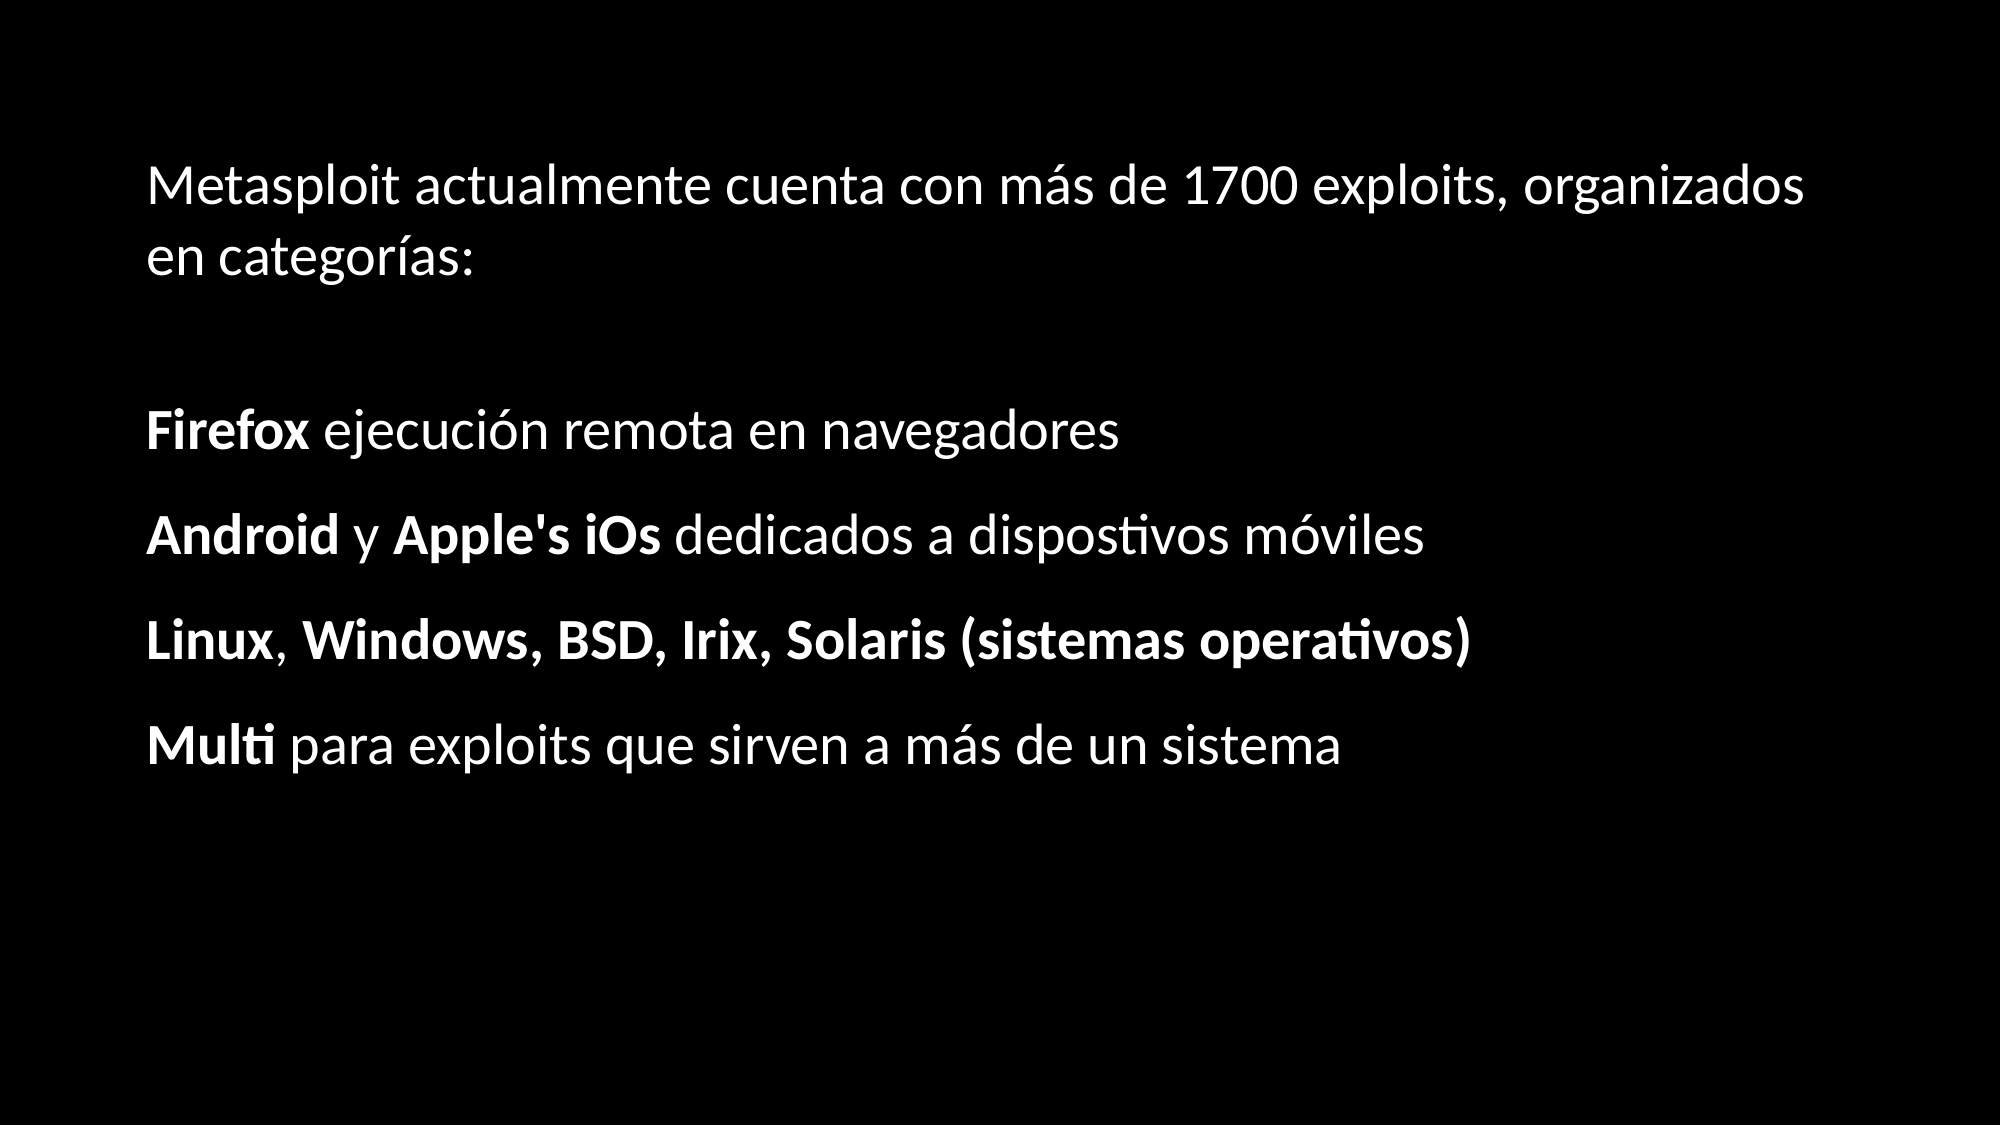

Metasploit actualmente cuenta con más de 1700 exploits, organizados en categorías:

Firefox ejecución remota en navegadores
Android y Apple's iOs dedicados a dispostivos móviles
Linux, Windows, BSD, Irix, Solaris (sistemas operativos)
Multi para exploits que sirven a más de un sistema